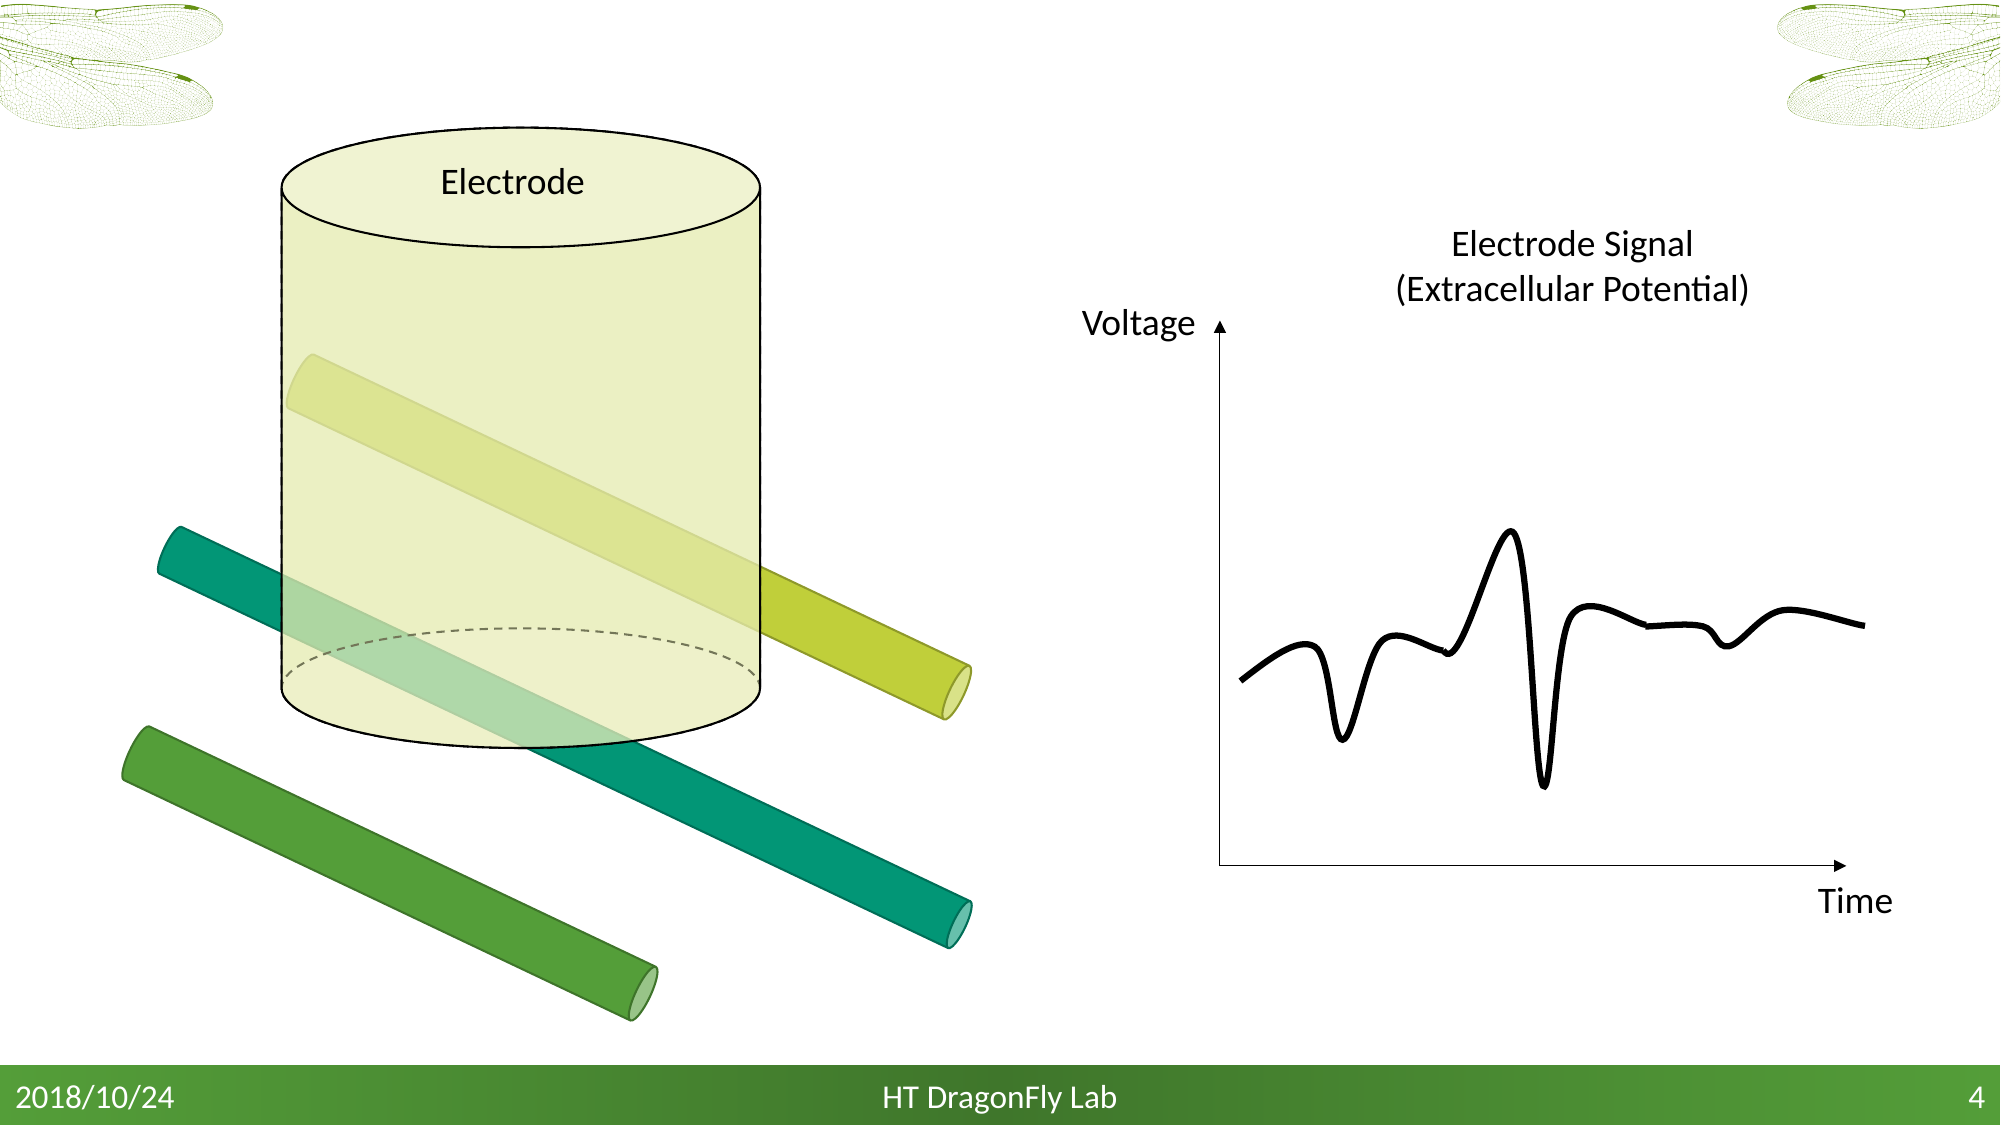

Electrode

Electrode Signal (Extracellular Potential)
Voltage

Time
HT DragonFly Lab
2018/10/24
4